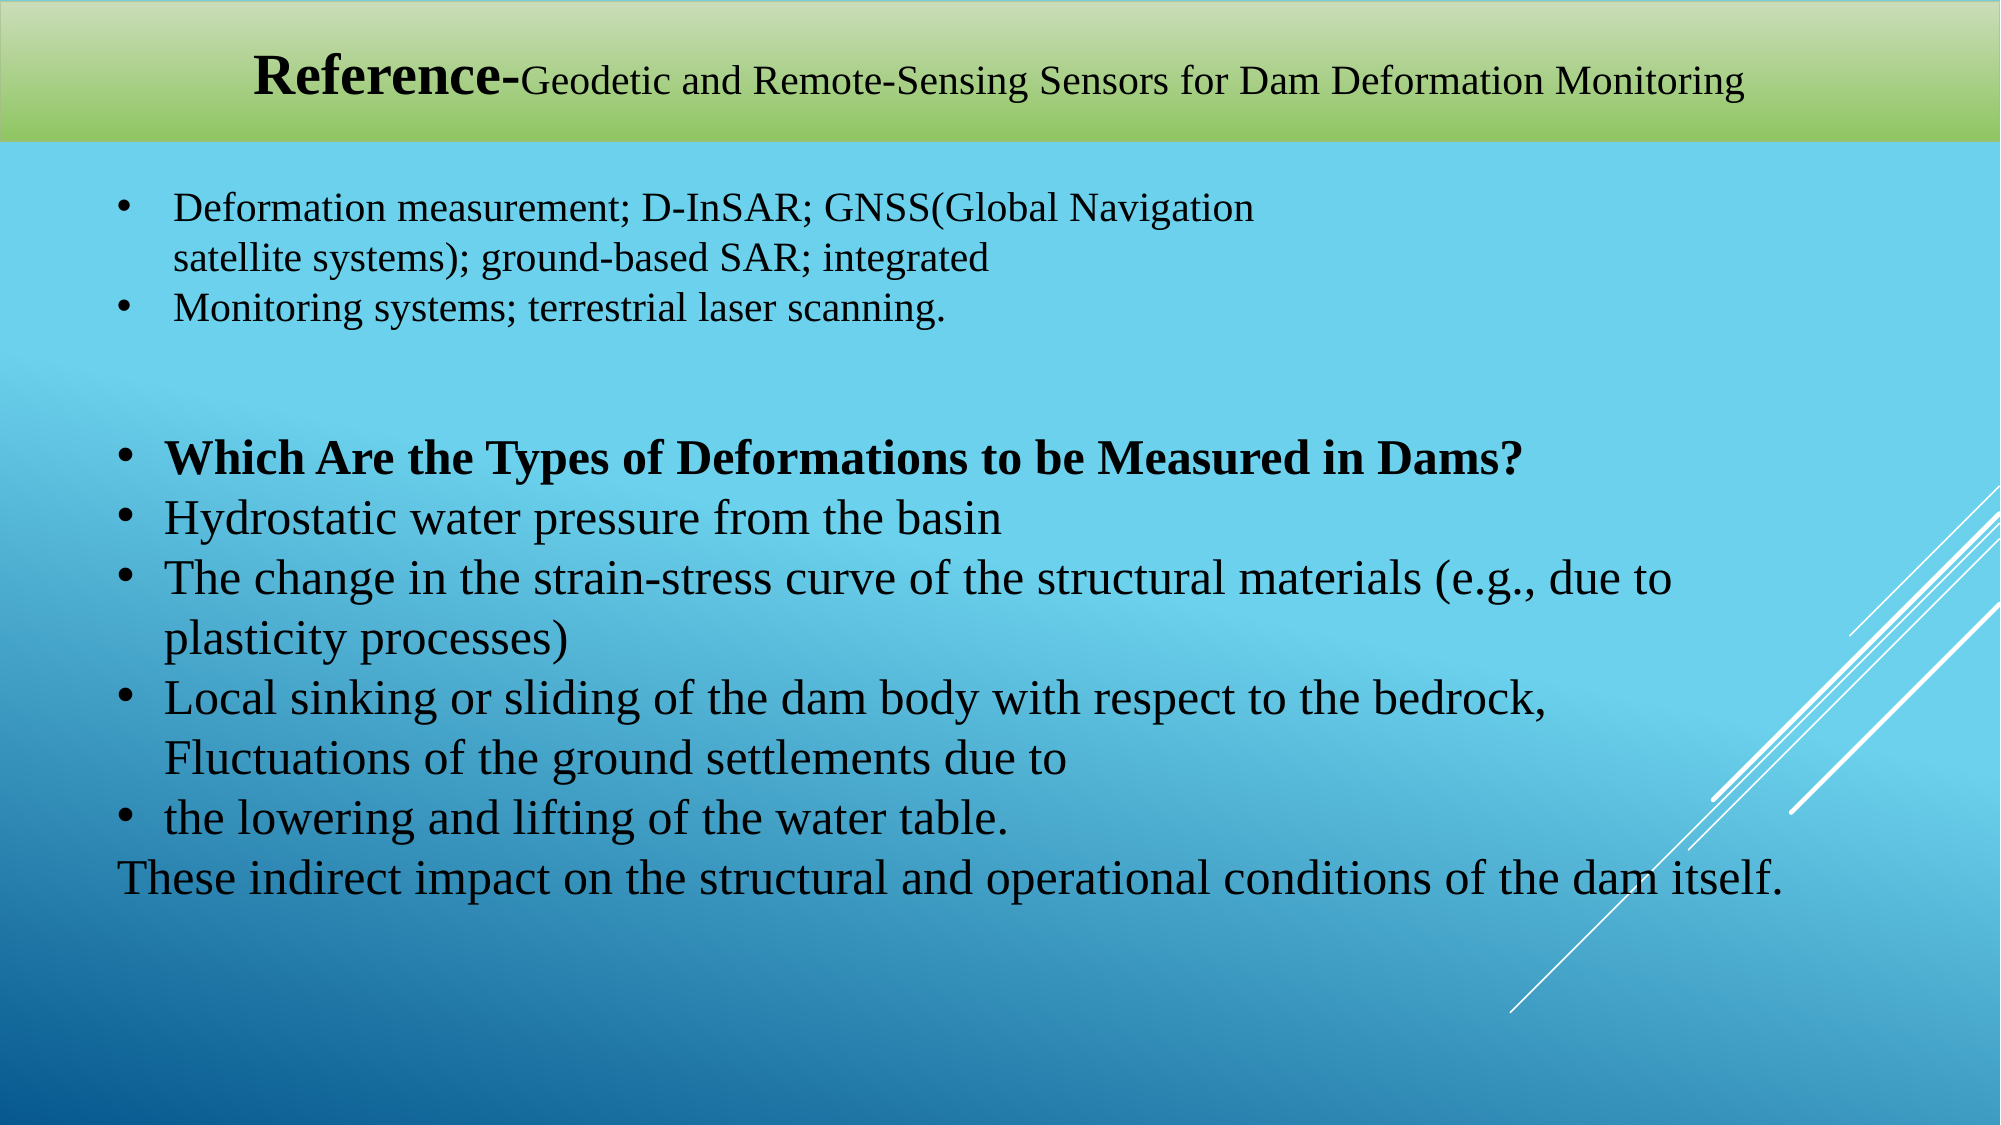

Reference-Geodetic and Remote-Sensing Sensors for Dam Deformation Monitoring

Deformation measurement; D-InSAR; GNSS(Global Navigation satellite systems); ground-based SAR; integrated
Monitoring systems; terrestrial laser scanning.

Which Are the Types of Deformations to be Measured in Dams?
Hydrostatic water pressure from the basin
The change in the strain-stress curve of the structural materials (e.g., due to plasticity processes)
Local sinking or sliding of the dam body with respect to the bedrock, Fluctuations of the ground settlements due to
the lowering and lifting of the water table.
These indirect impact on the structural and operational conditions of the dam itself.